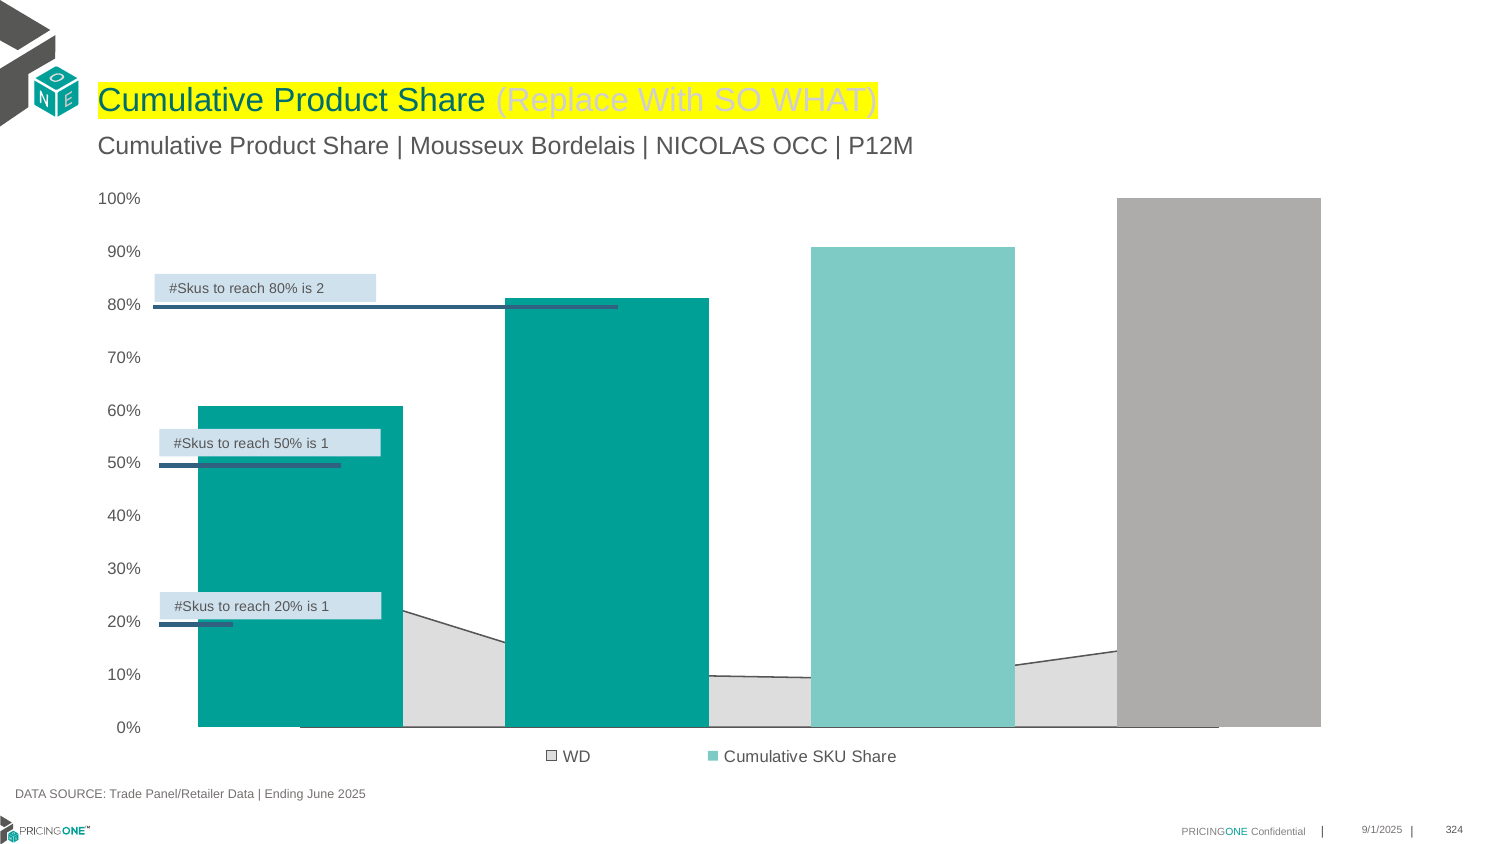

# Cumulative Product Share (Replace With SO WHAT)
Cumulative Product Share | Mousseux Bordelais | NICOLAS OCC | P12M

### Chart

| Category | WD | Cumulative SKU Share |
|---|---|---|
| Cru La Maqu | 0.28 | 0.6066424494032174 |
| All Others | 0.1 | 0.8105864037363778 |
| Celene | 0.09 | 0.9076284379865075 |
| Celene | 0.17 | 1.0 |
#Skus to reach 80% is 2
#Skus to reach 50% is 1
#Skus to reach 20% is 1
DATA SOURCE: Trade Panel/Retailer Data | Ending June 2025

9/1/2025
324